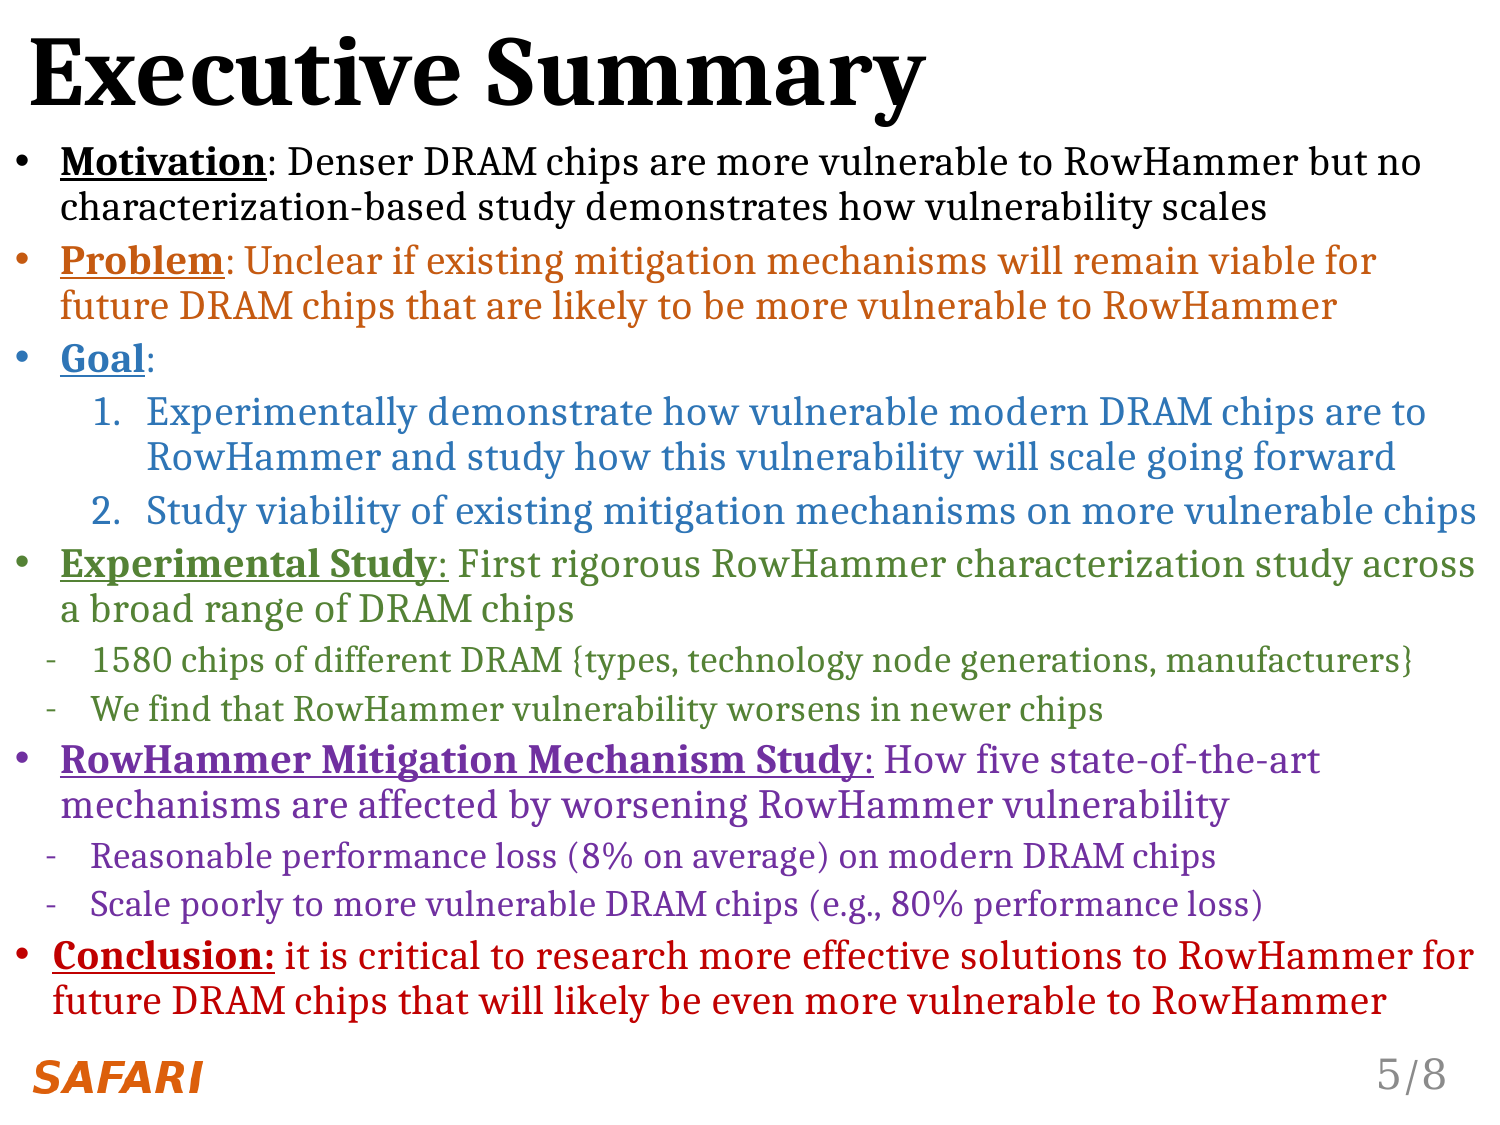

# Executive Summary
Motivation: Denser DRAM chips are more vulnerable to RowHammer but no characterization-based study demonstrates how vulnerability scales
Problem: Unclear if existing mitigation mechanisms will remain viable for future DRAM chips that are likely to be more vulnerable to RowHammer
Goal:
Experimentally demonstrate how vulnerable modern DRAM chips are to RowHammer and study how this vulnerability will scale going forward
Study viability of existing mitigation mechanisms on more vulnerable chips
Experimental Study: First rigorous RowHammer characterization study across a broad range of DRAM chips
1580 chips of different DRAM {types, technology node generations, manufacturers}
We find that RowHammer vulnerability worsens in newer chips
RowHammer Mitigation Mechanism Study: How five state-of-the-art mechanisms are affected by worsening RowHammer vulnerability
Reasonable performance loss (8% on average) on modern DRAM chips
Scale poorly to more vulnerable DRAM chips (e.g., 80% performance loss)
Conclusion: it is critical to research more effective solutions to RowHammer for future DRAM chips that will likely be even more vulnerable to RowHammer